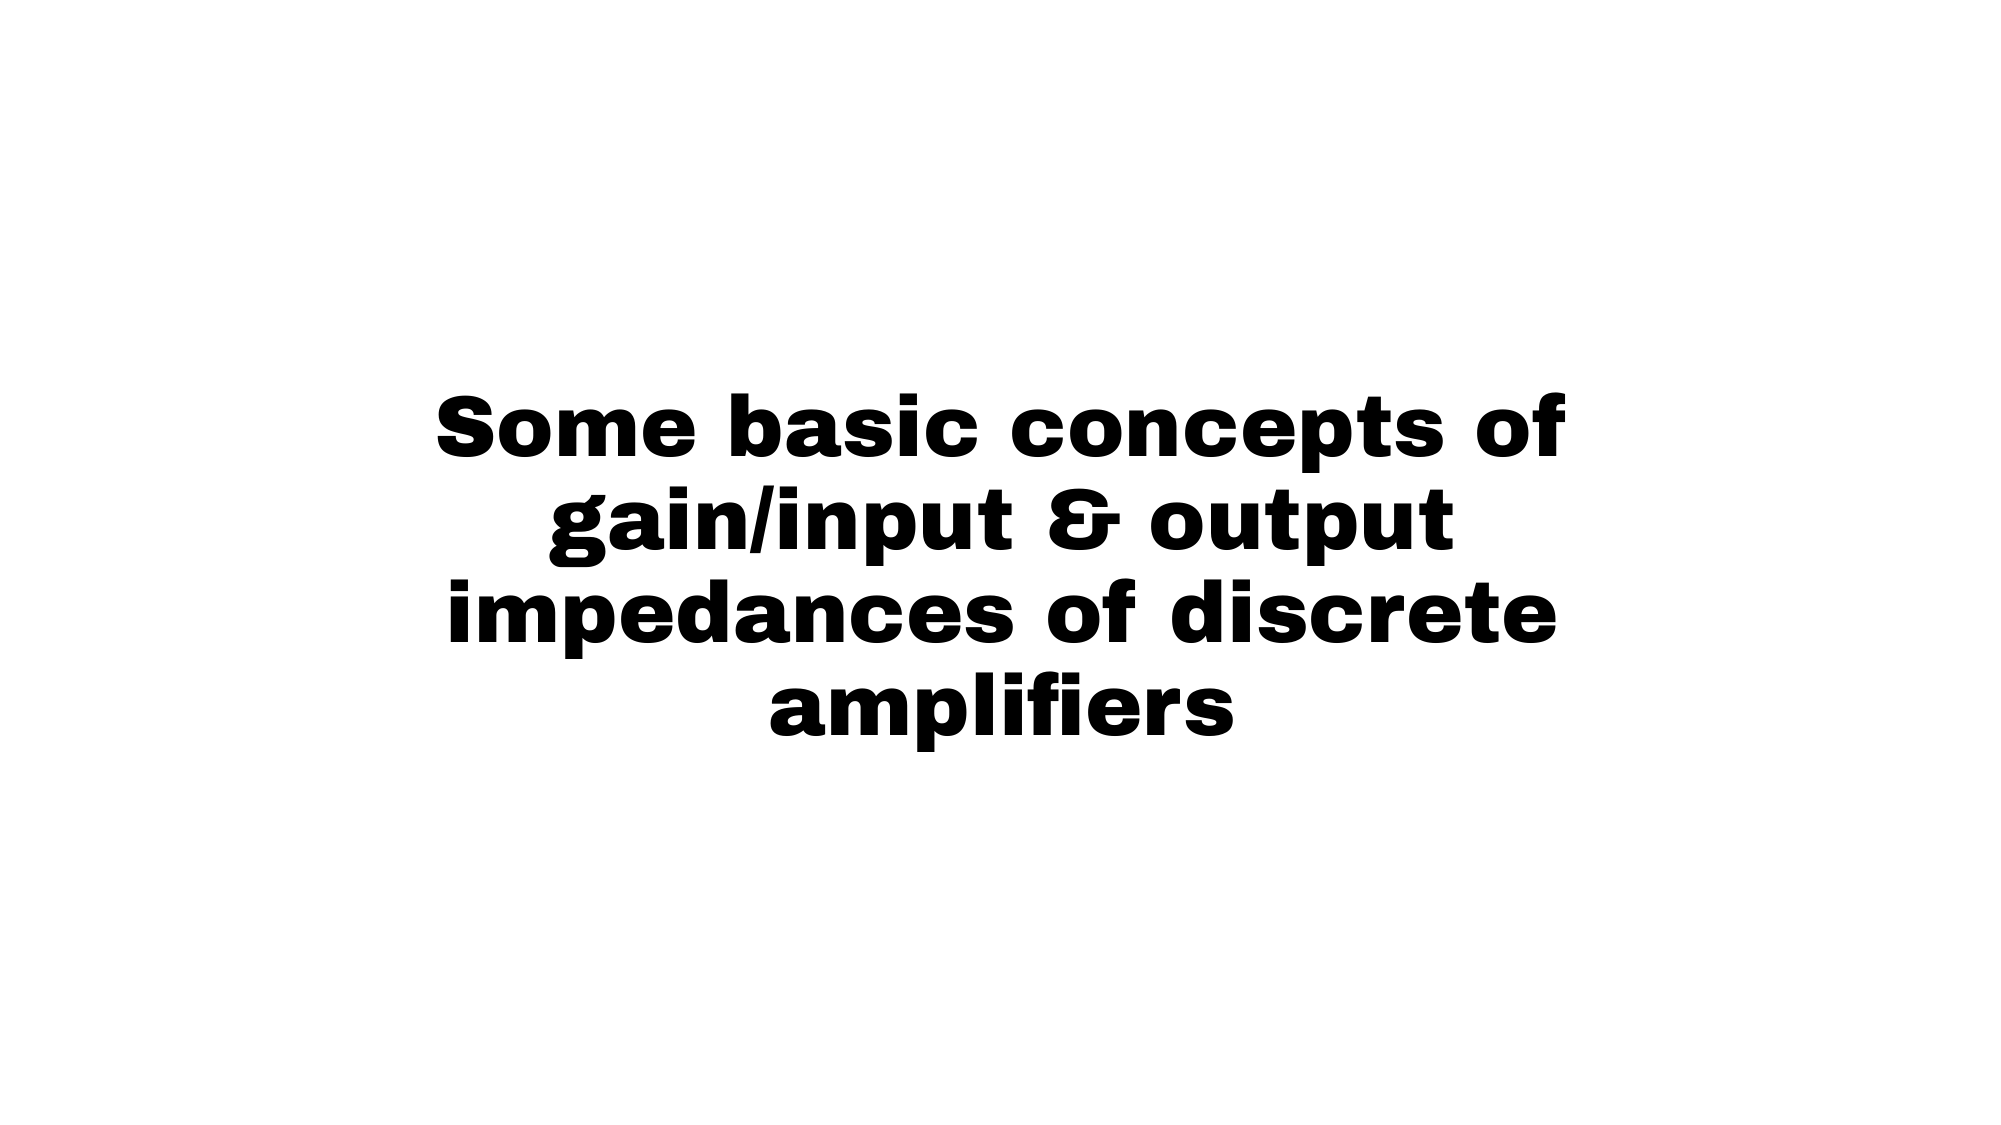

# Some basic concepts of gain/input & output impedances of discrete amplifiers